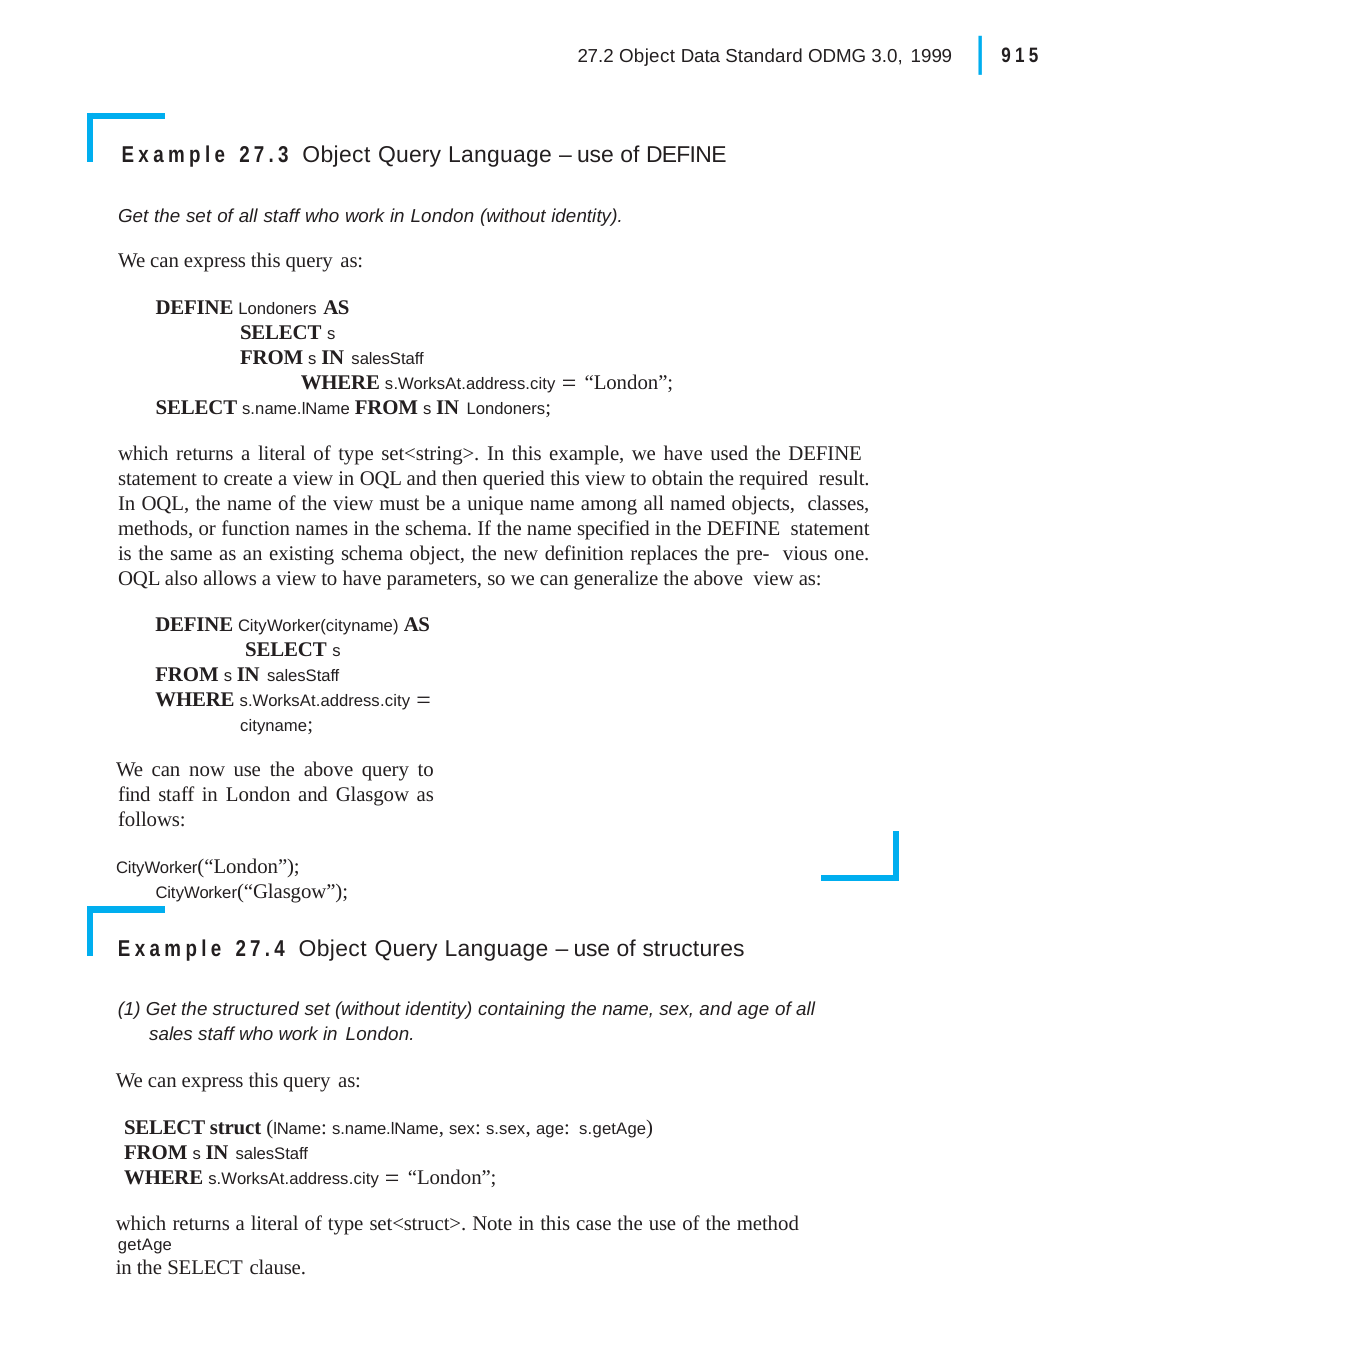

|
915
27.2 Object Data Standard ODMG 3.0, 1999

Example 27.3 Object Query Language – use of DEFINE

Get the set of all staff who work in London (without identity).

We can express this query as:

DEFINE Londoners AS
SELECT s
FROM s IN salesStaff
WHERE s.WorksAt.address.city = “London”;
SELECT s.name.lName FROM s IN Londoners;
which returns a literal of type set<string>. In this example, we have used the DEFINE  statement to create a view in OQL and then queried this view to obtain the required  result. In OQL, the name of the view must be a unique name among all named objects,  classes, methods, or function names in the schema. If the name specified in the DEFINE  statement is the same as an existing schema object, the new definition replaces the pre-  vious one. OQL also allows a view to have parameters, so we can generalize the above  view as:

DEFINE CityWorker(cityname) AS  SELECT s
FROM s IN salesStaff
WHERE s.WorksAt.address.city = cityname;
We can now use the above query to find staff in London and Glasgow as follows:

CityWorker(“London”);  CityWorker(“Glasgow”);

Example 27.4 Object Query Language – use of structures

(1) Get the structured set (without identity) containing the name, sex, and age of all  sales staff who work in London.

We can express this query as:

SELECT struct (lName: s.name.lName, sex: s.sex, age: s.getAge)
FROM s IN salesStaff
WHERE s.WorksAt.address.city = “London”;
which returns a literal of type set<struct>. Note in this case the use of the method getAge
in the SELECT clause.